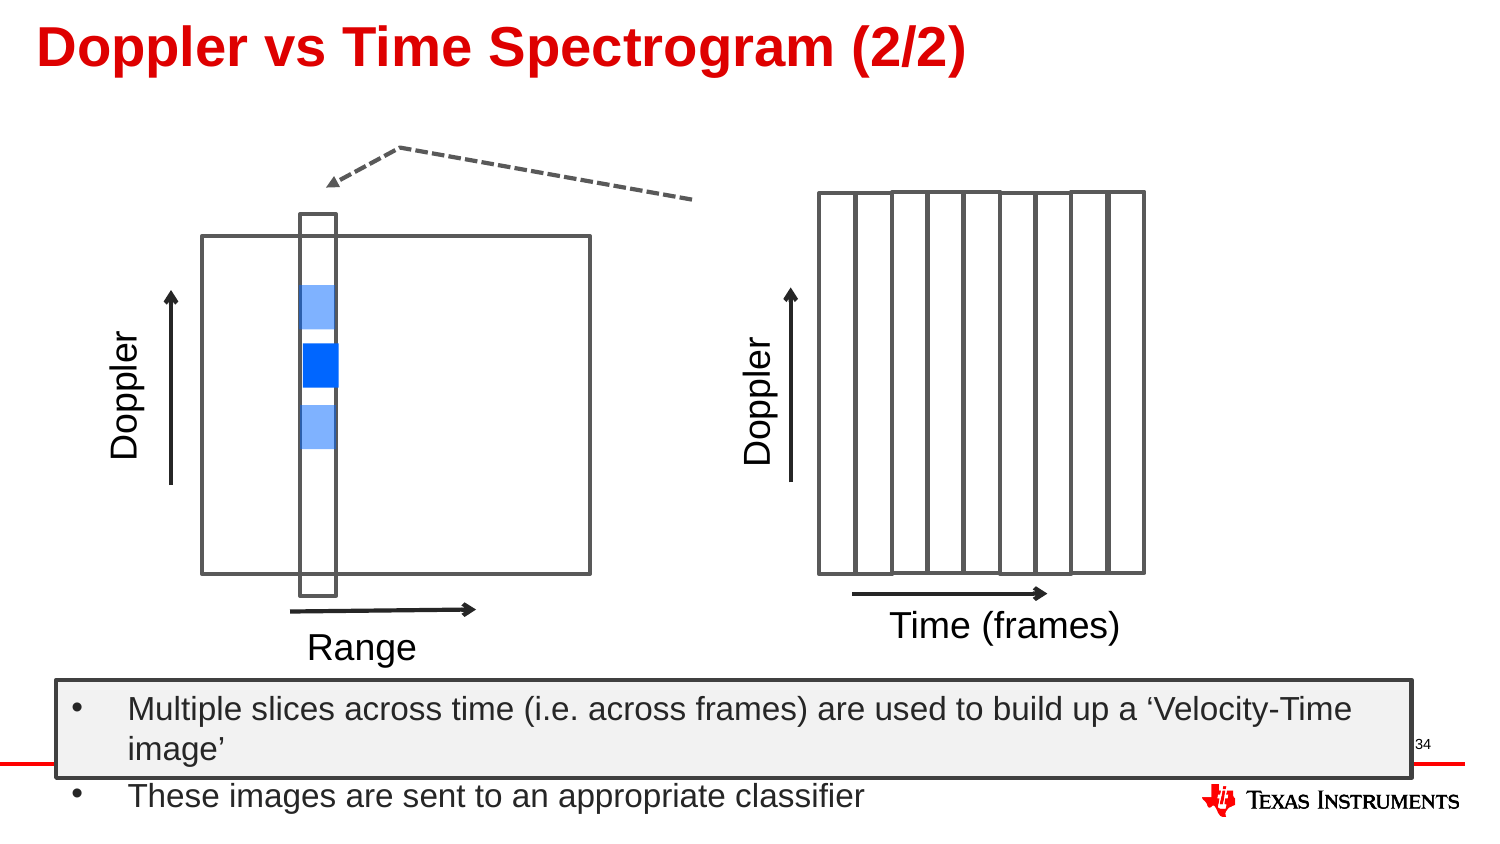

# Doppler vs Time Spectrogram (2/2)

Doppler
Doppler

Time (frames)
Range
Multiple slices across time (i.e. across frames) are used to build up a ‘Velocity-Time image’
These images are sent to an appropriate classifier
34